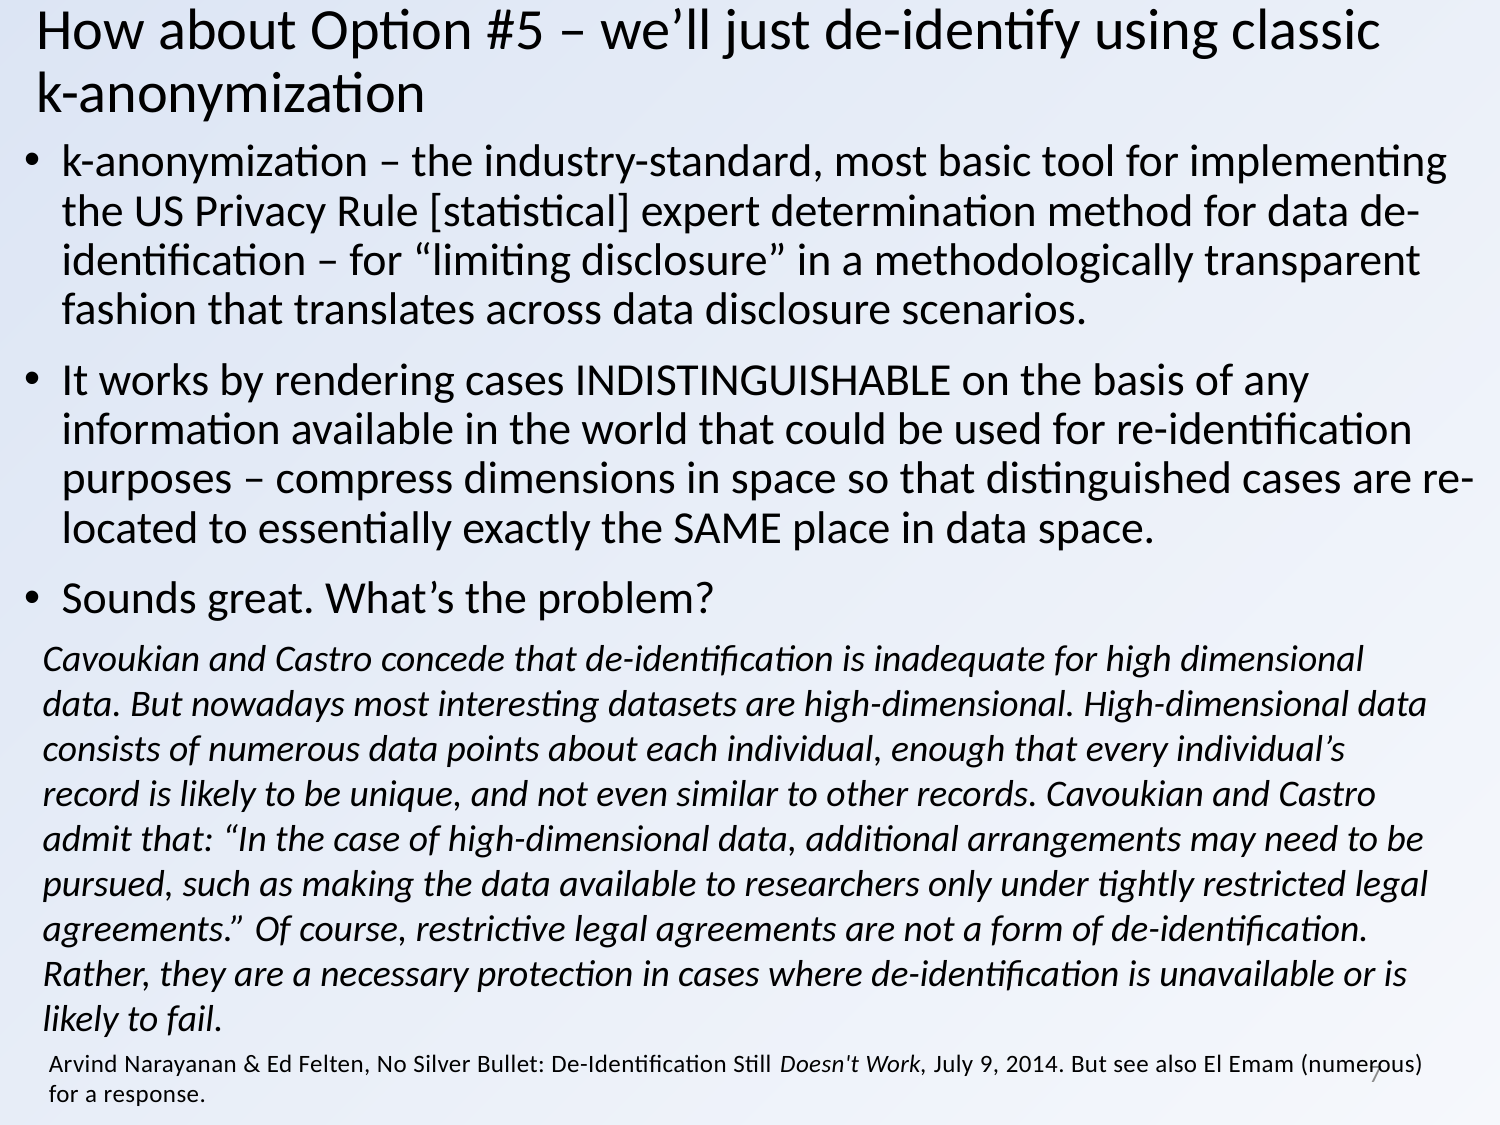

How about Option #5 – we’ll just de-identify using classic  k-anonymization
k-anonymization – the industry-standard, most basic tool for implementing the US Privacy Rule [statistical] expert determination method for data de-identification – for “limiting disclosure” in a methodologically transparent fashion that translates across data disclosure scenarios.
It works by rendering cases INDISTINGUISHABLE on the basis of any information available in the world that could be used for re-identification purposes – compress dimensions in space so that distinguished cases are re-located to essentially exactly the SAME place in data space.
Sounds great. What’s the problem?
#
Cavoukian and Castro concede that de-identification is inadequate for high dimensional data. But nowadays most interesting datasets are high-dimensional. High-dimensional data consists of numerous data points about each individual, enough that every individual’s record is likely to be unique, and not even similar to other records. Cavoukian and Castro admit that: “In the case of high-dimensional data, additional arrangements may need to be pursued, such as making the data available to researchers only under tightly restricted legal agreements.” Of course, restrictive legal agreements are not a form of de-identification.
Rather, they are a necessary protection in cases where de-identification is unavailable or is likely to fail.
Arvind Narayanan & Ed Felten, No Silver Bullet: De-Identification Still Doesn't Work, July 9, 2014. But see also El Emam (numerous) for a response.
7